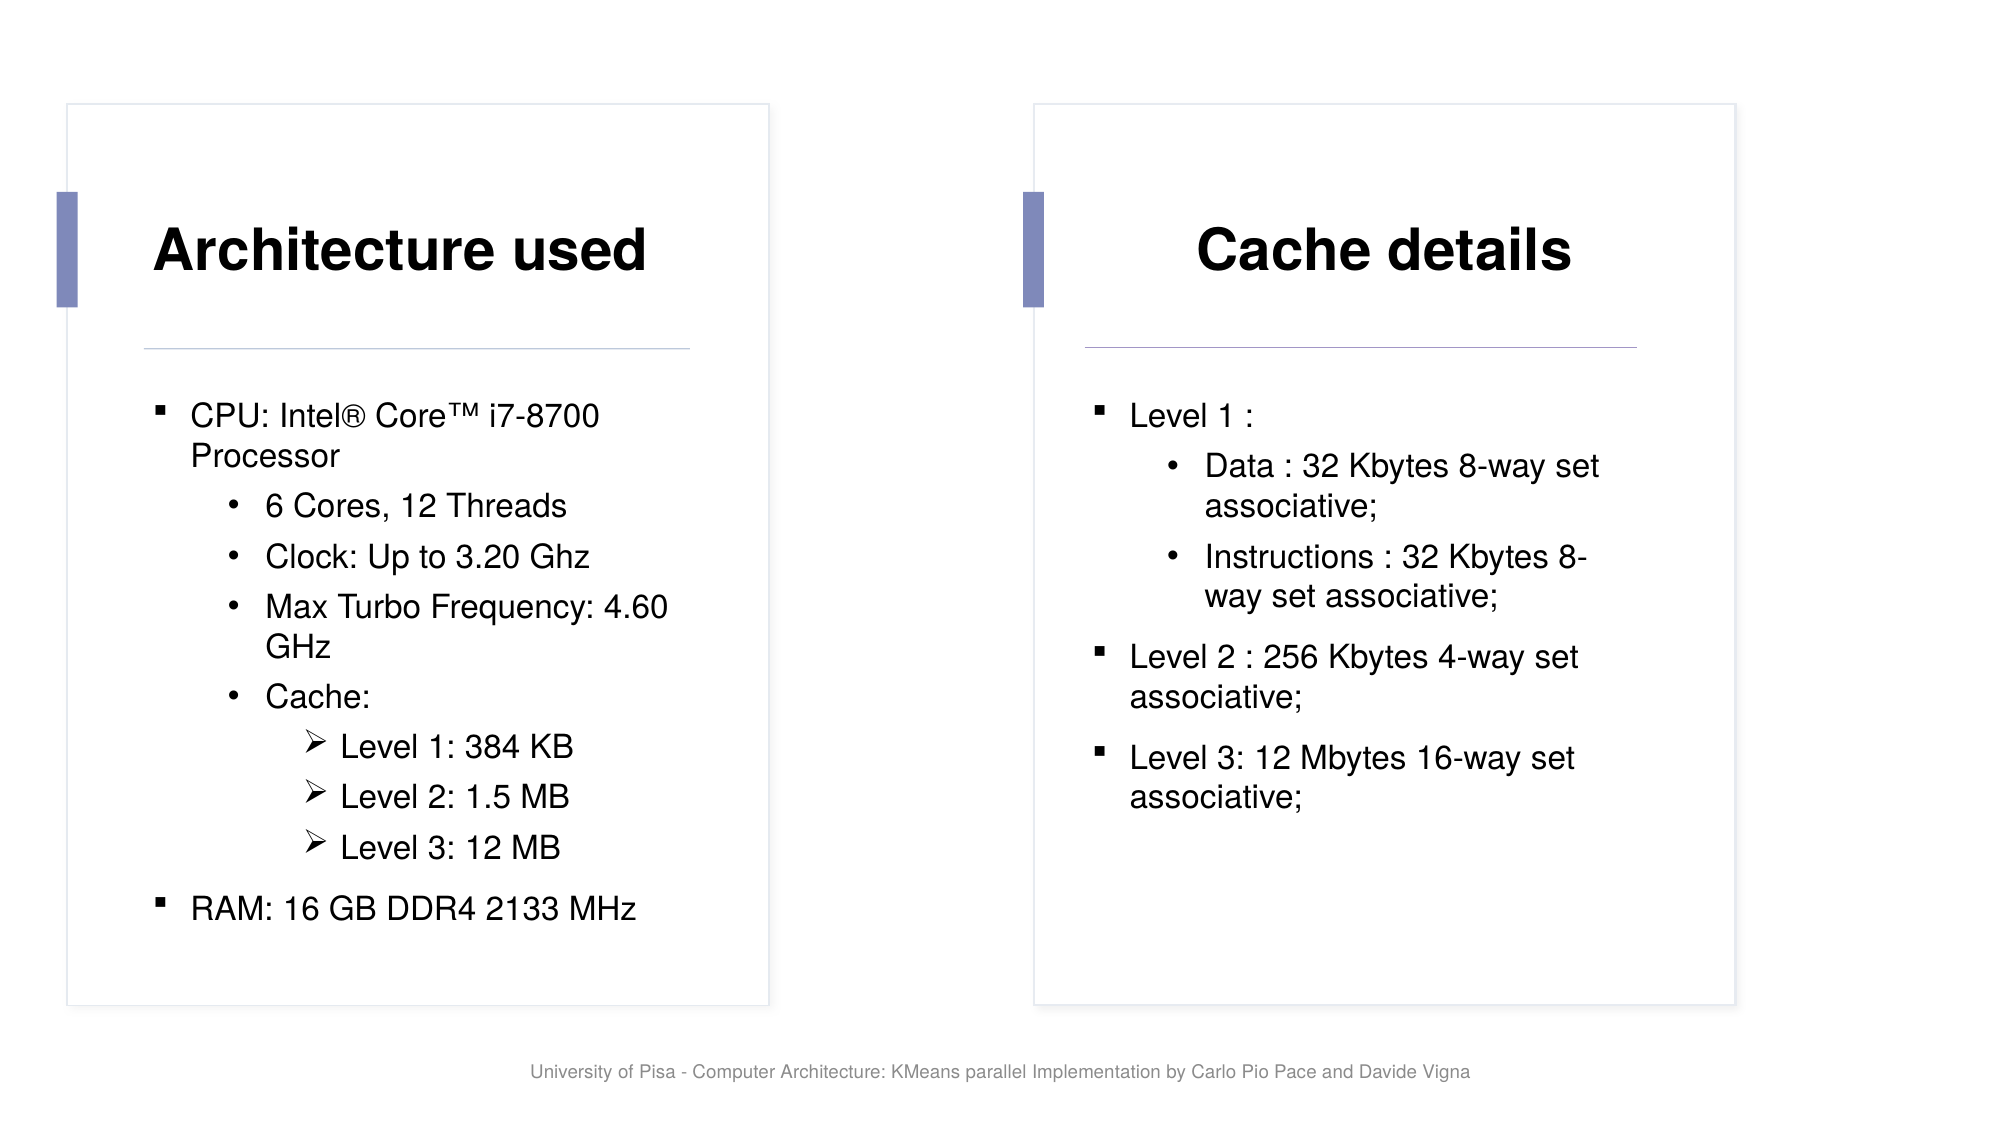

# Architecture used
Cache details

CPU: Intel® Core™ i7-8700 Processor
6 Cores, 12 Threads
Clock: Up to 3.20 Ghz
Max Turbo Frequency: 4.60 GHz
Cache:
Level 1: 384 KB
Level 2: 1.5 MB
Level 3: 12 MB
RAM: 16 GB DDR4 2133 MHz

Level 1 :
Data : 32 Kbytes 8-way set associative;
Instructions : 32 Kbytes 8-way set associative;
Level 2 : 256 Kbytes 4-way set associative;
Level 3: 12 Mbytes 16-way set associative;

University of Pisa - Computer Architecture: KMeans parallel Implementation by Carlo Pio Pace and Davide Vigna